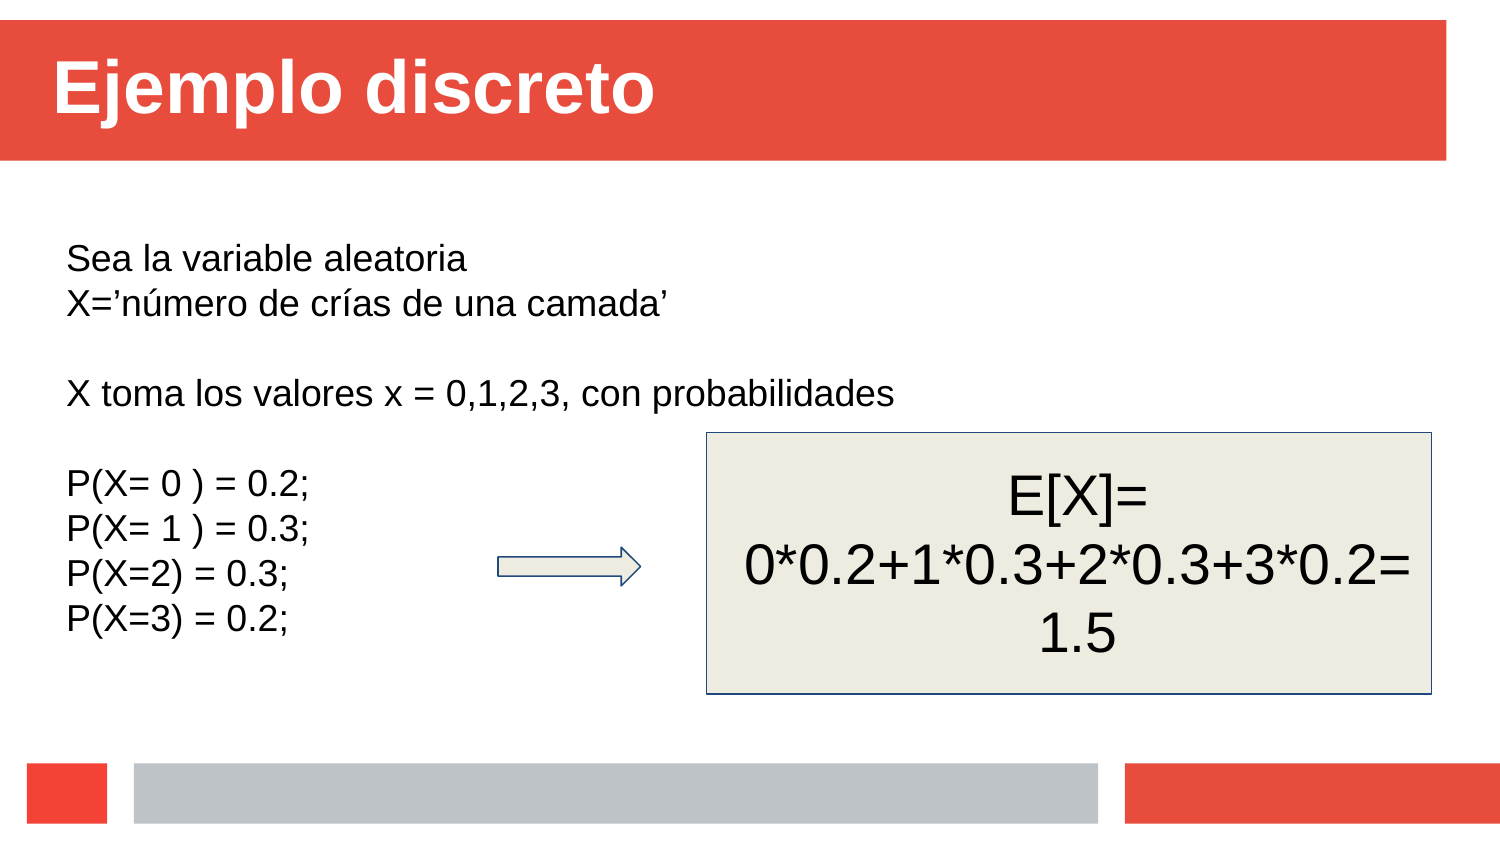

# Ejemplo discreto
Sea la variable aleatoria
X=’número de crías de una camada’

X toma los valores x = 0,1,2,3, con probabilidades

P(X= 0 ) = 0.2;
P(X= 1 ) = 0.3;
P(X=2) = 0.3;
P(X=3) = 0.2;

E[X]=
0*0.2+1*0.3+2*0.3+3*0.2=
1.5